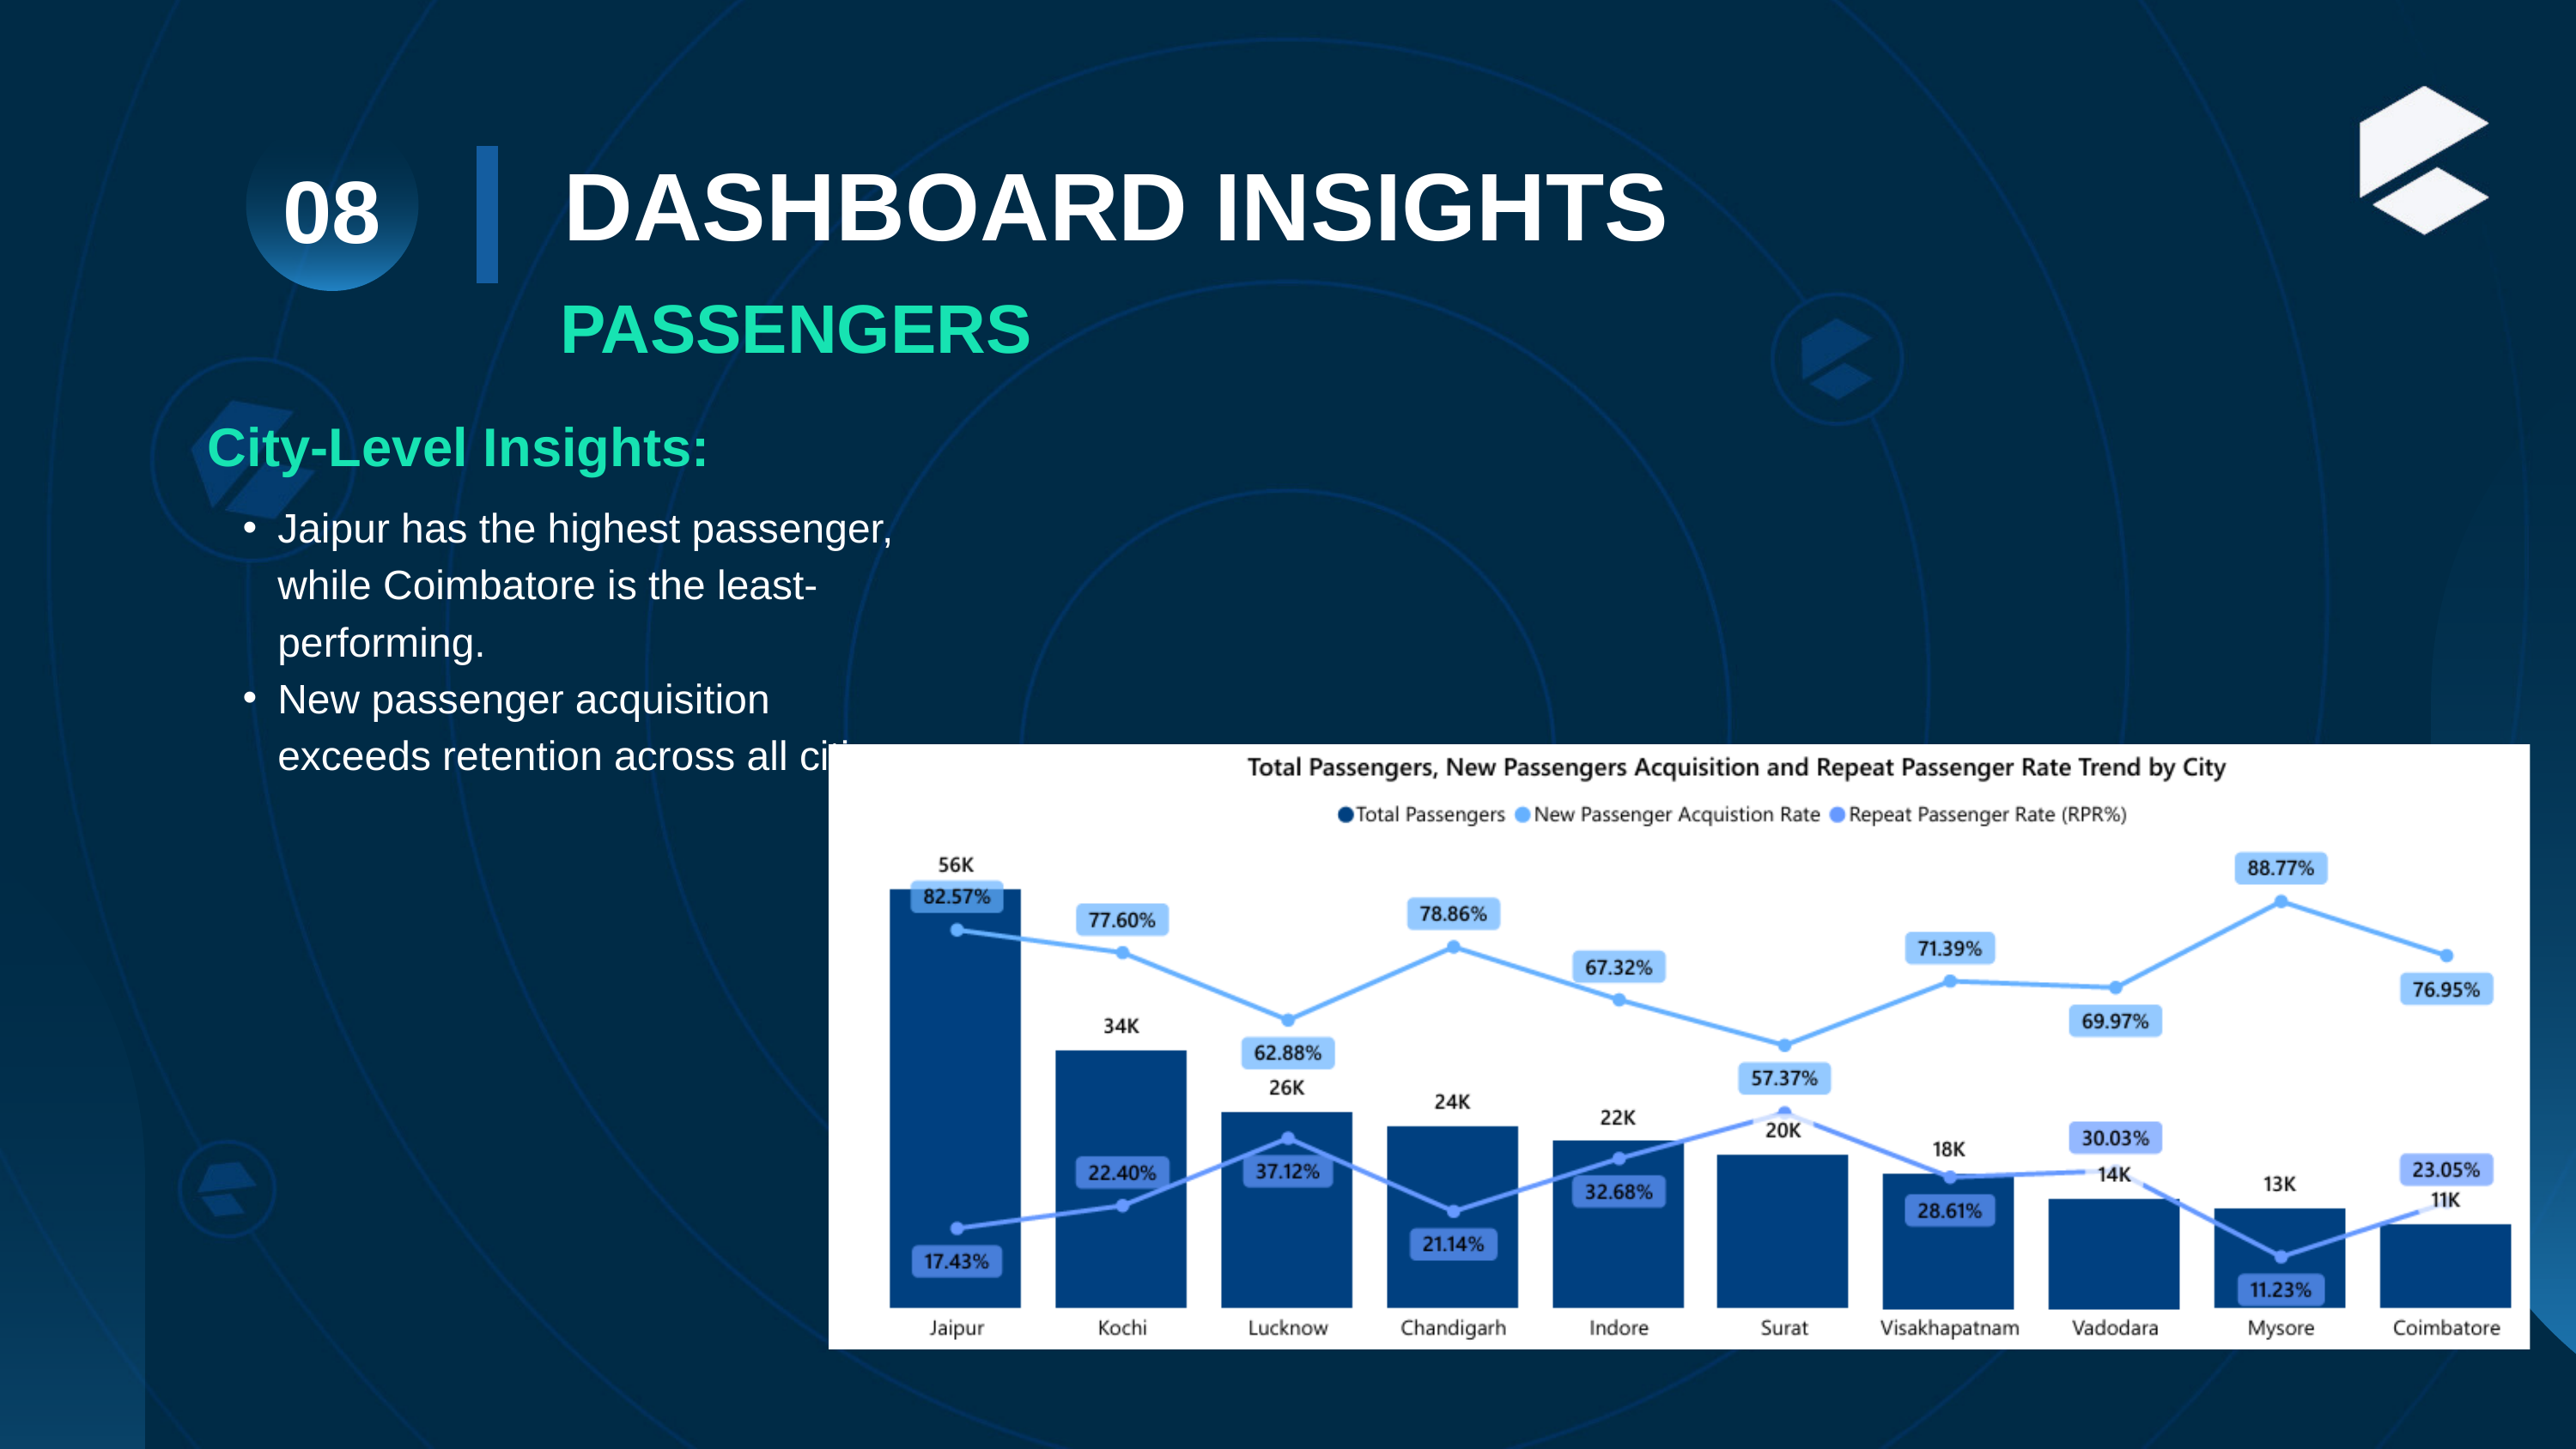

08
DASHBOARD INSIGHTS

PASSENGERS

City-Level Insights:
Jaipur has the highest passenger, while Coimbatore is the least-performing.
New passenger acquisition exceeds retention across all cities.